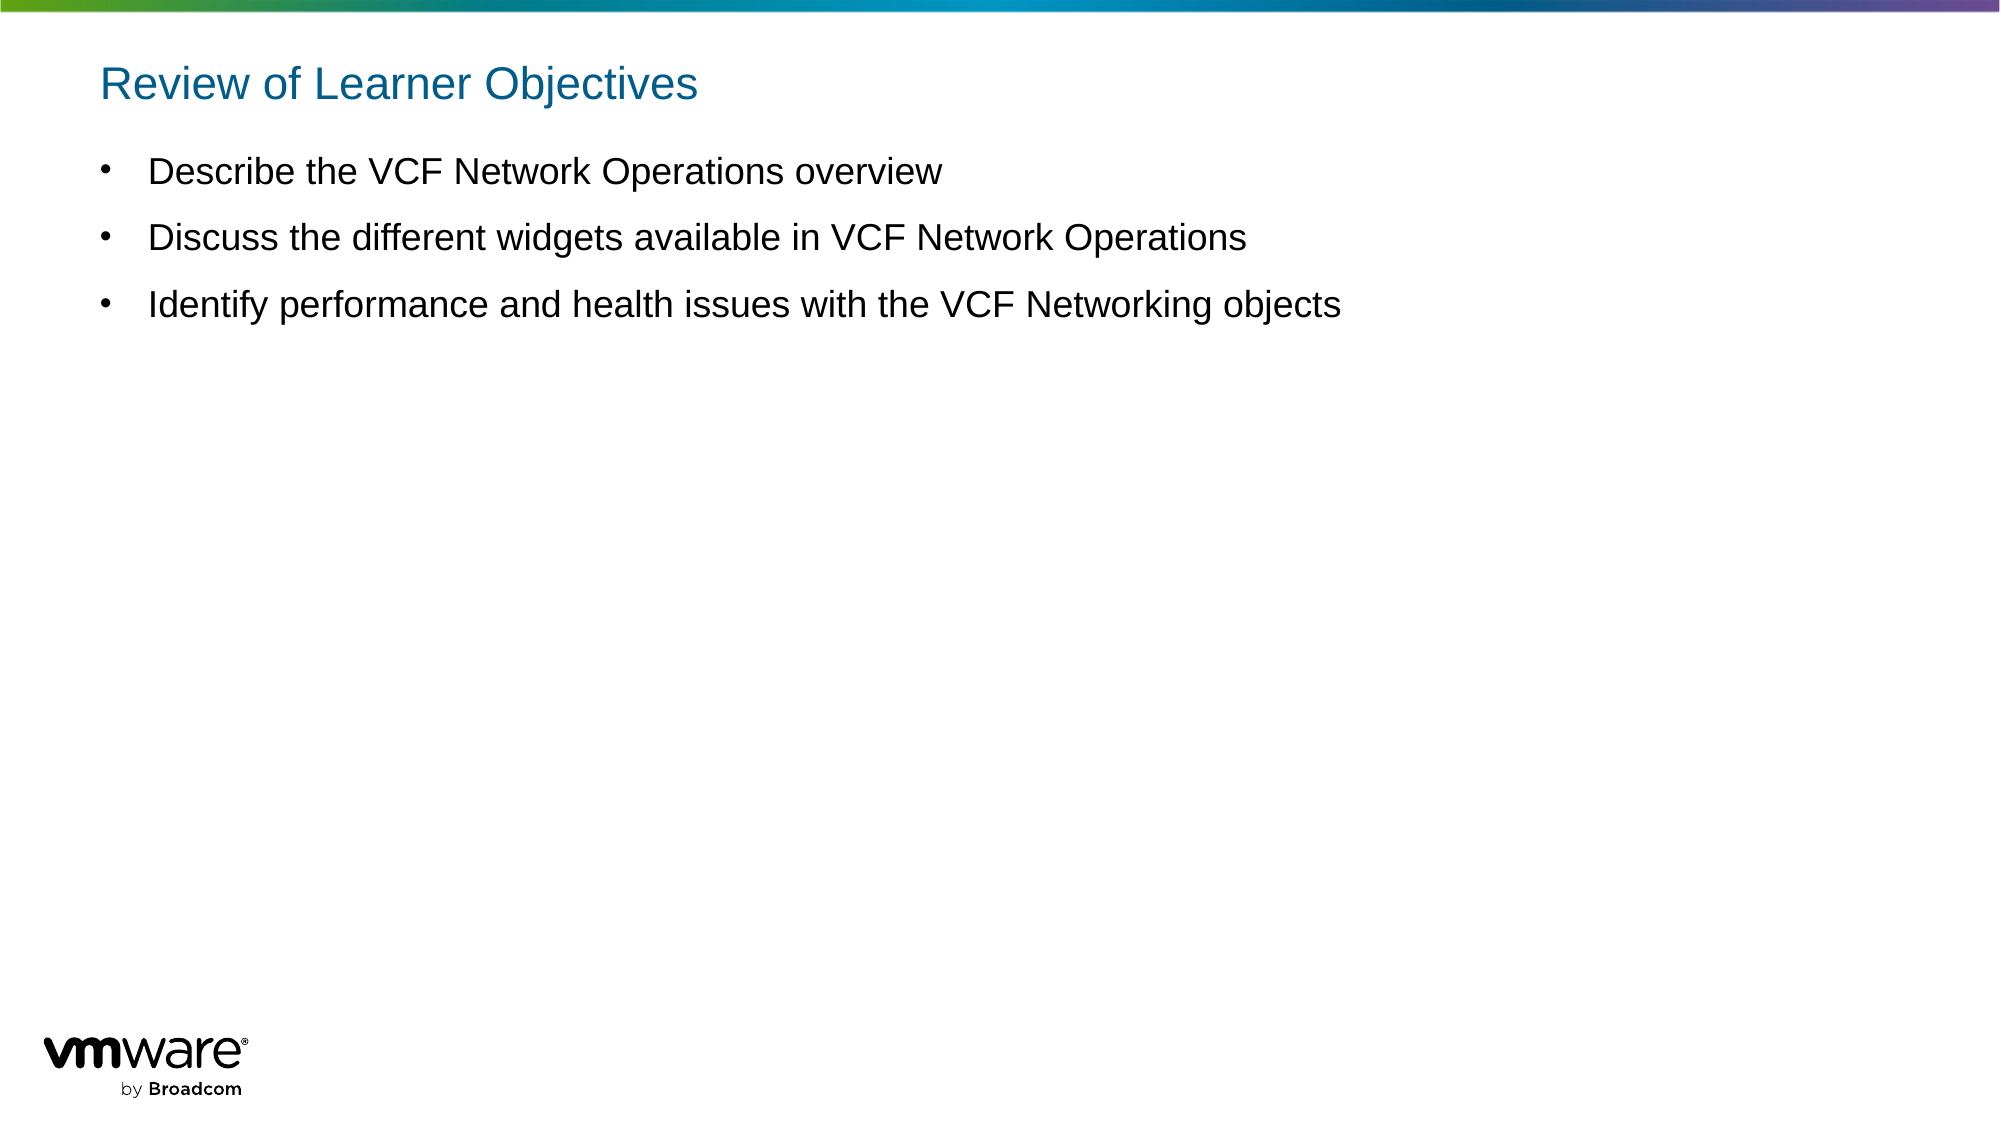

# Review of Learner Objectives
Describe the VCF Network Operations overview
Discuss the different widgets available in VCF Network Operations
Identify performance and health issues with the VCF Networking objects